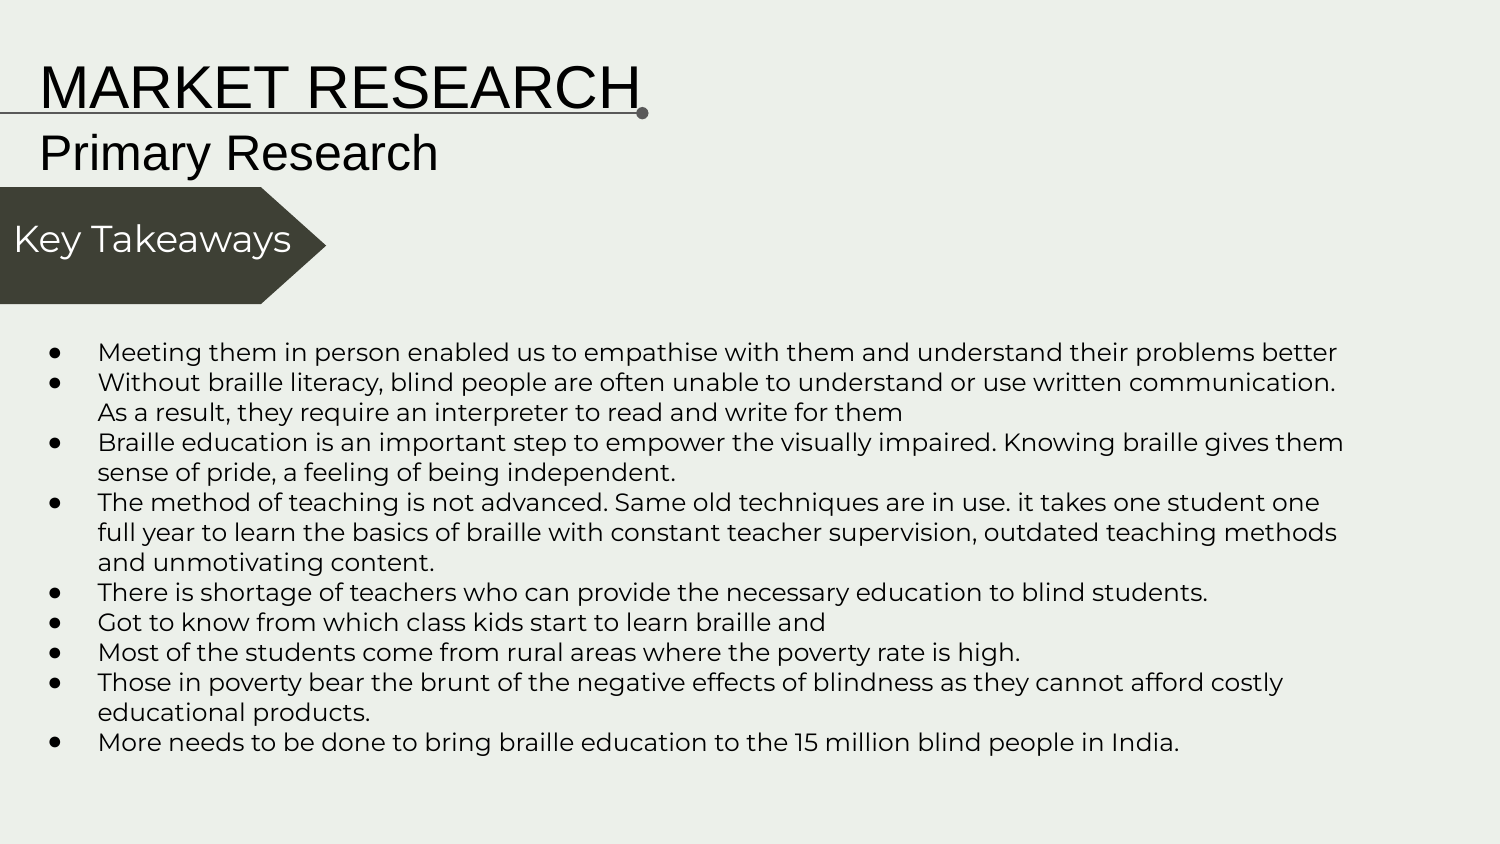

MARKET RESEARCH

Primary Research
Key Takeaways

Meeting them in person enabled us to empathise with them and understand their problems better
Without braille literacy, blind people are often unable to understand or use written communication. As a result, they require an interpreter to read and write for them
Braille education is an important step to empower the visually impaired. Knowing braille gives them sense of pride, a feeling of being independent.
The method of teaching is not advanced. Same old techniques are in use. it takes one student one full year to learn the basics of braille with constant teacher supervision, outdated teaching methods and unmotivating content.
There is shortage of teachers who can provide the necessary education to blind students.
Got to know from which class kids start to learn braille and
Most of the students come from rural areas where the poverty rate is high.
Those in poverty bear the brunt of the negative effects of blindness as they cannot afford costly educational products.
More needs to be done to bring braille education to the 15 million blind people in India.